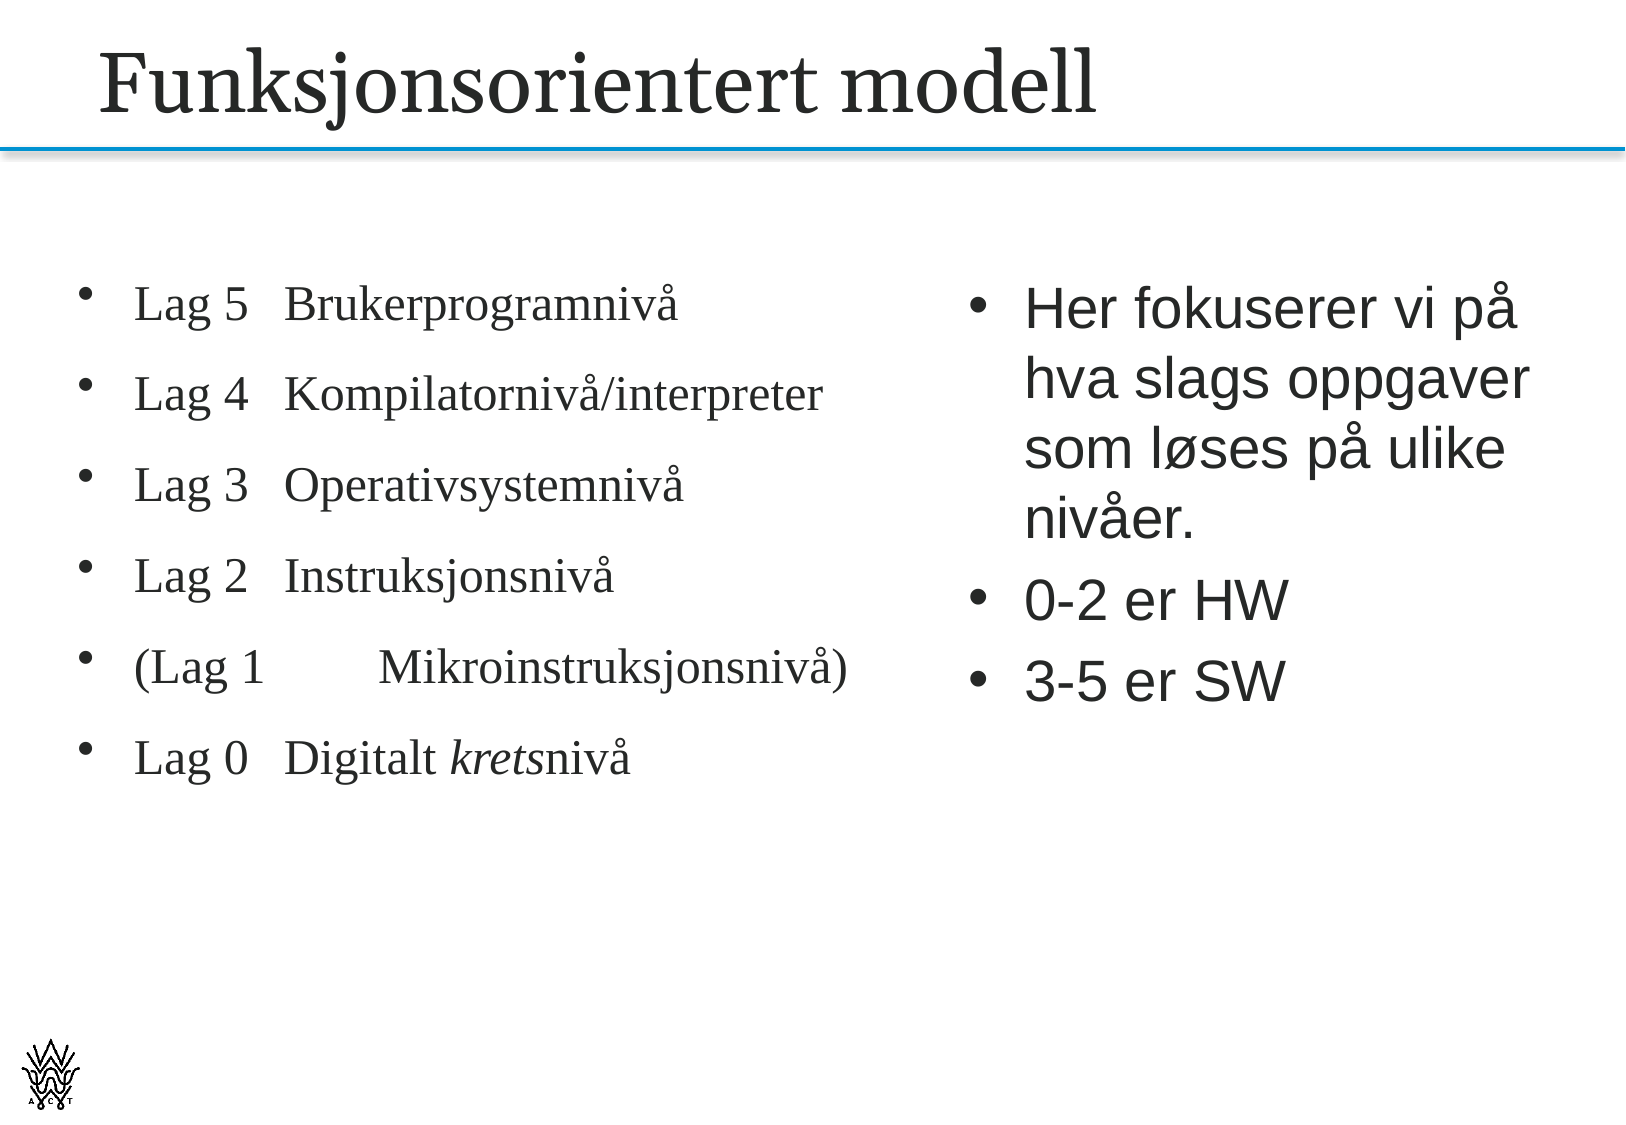

# Funksjonsorientert modell
Lag 5	Brukerprogramnivå
Lag 4	Kompilatornivå/interpreter
Lag 3	Operativsystemnivå
Lag 2	Instruksjonsnivå
(Lag 1         Mikroinstruksjonsnivå)
Lag 0	Digitalt kretsnivå
Her fokuserer vi på hva slags oppgaver som løses på ulike nivåer.
0-2 er HW
3-5 er SW
37